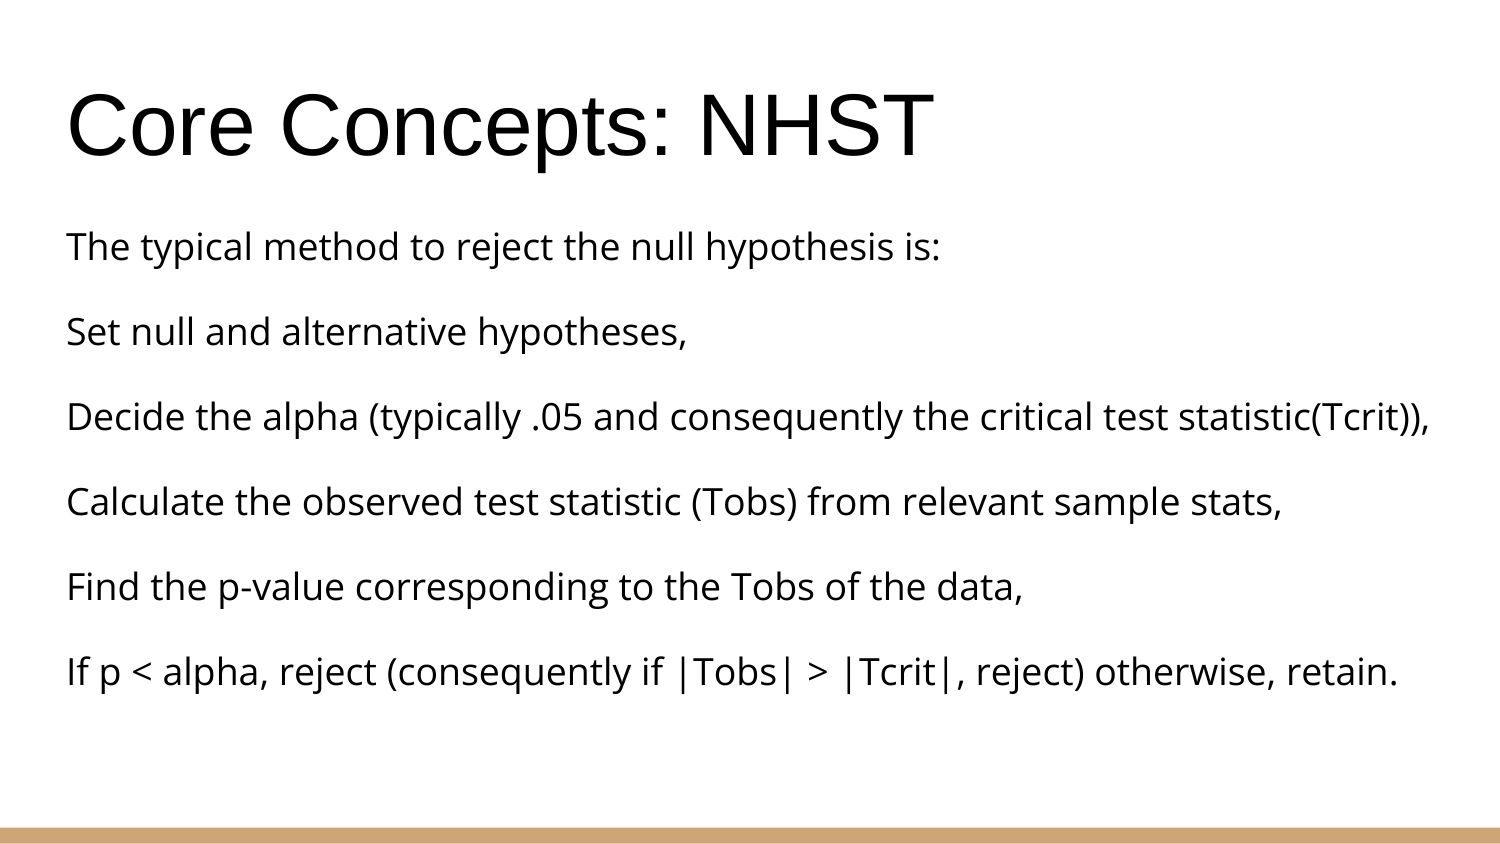

# Core Concepts: NHST
The typical method to reject the null hypothesis is:
Set null and alternative hypotheses,
Decide the alpha (typically .05 and consequently the critical test statistic(Tcrit)),
Calculate the observed test statistic (Tobs) from relevant sample stats,
Find the p-value corresponding to the Tobs of the data,
If p < alpha, reject (consequently if |Tobs| > |Tcrit|, reject) otherwise, retain.